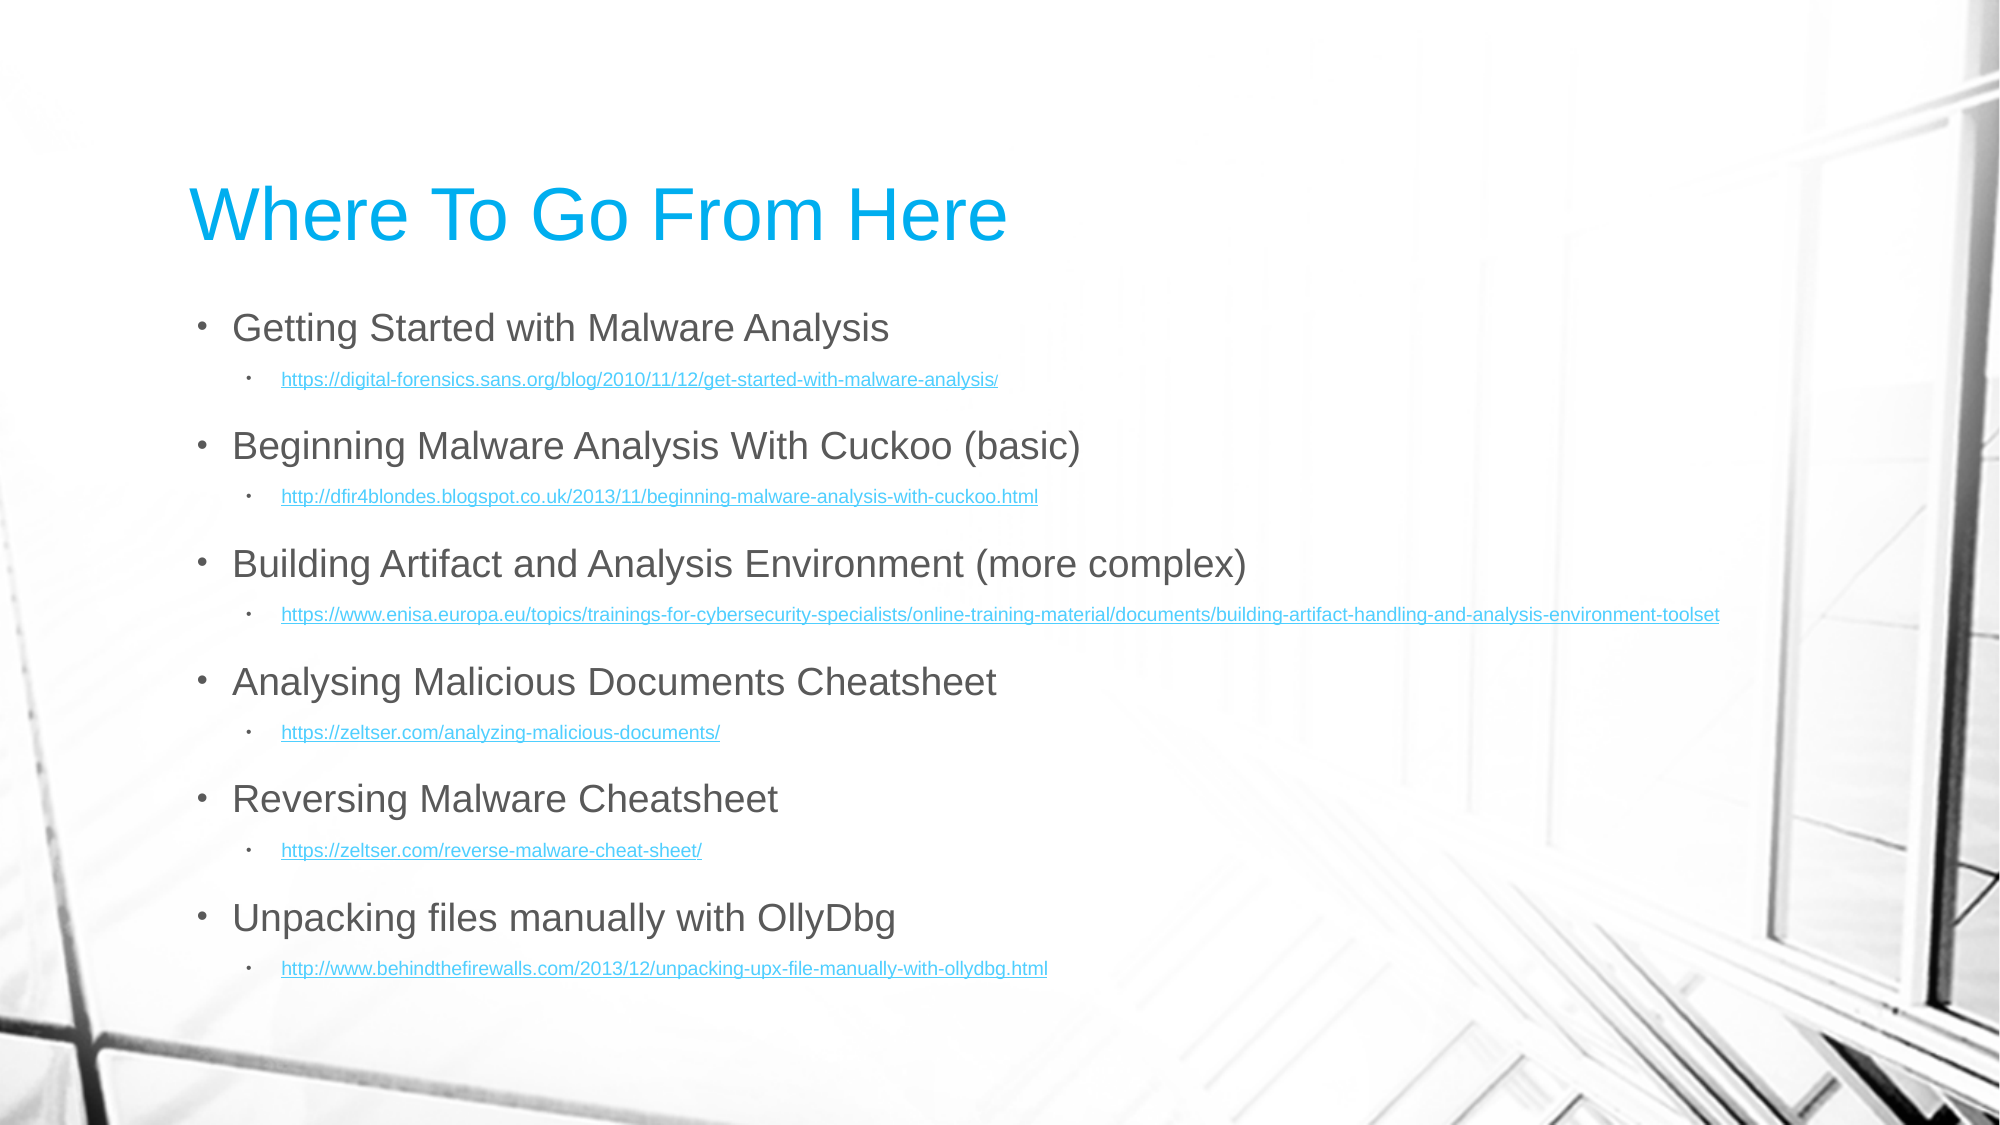

# Where To Go From Here
Getting Started with Malware Analysis
https://digital-forensics.sans.org/blog/2010/11/12/get-started-with-malware-analysis/
Beginning Malware Analysis With Cuckoo (basic)
http://dfir4blondes.blogspot.co.uk/2013/11/beginning-malware-analysis-with-cuckoo.html
Building Artifact and Analysis Environment (more complex)
https://www.enisa.europa.eu/topics/trainings-for-cybersecurity-specialists/online-training-material/documents/building-artifact-handling-and-analysis-environment-toolset
Analysing Malicious Documents Cheatsheet
https://zeltser.com/analyzing-malicious-documents/
Reversing Malware Cheatsheet
https://zeltser.com/reverse-malware-cheat-sheet/
Unpacking files manually with OllyDbg
http://www.behindthefirewalls.com/2013/12/unpacking-upx-file-manually-with-ollydbg.html